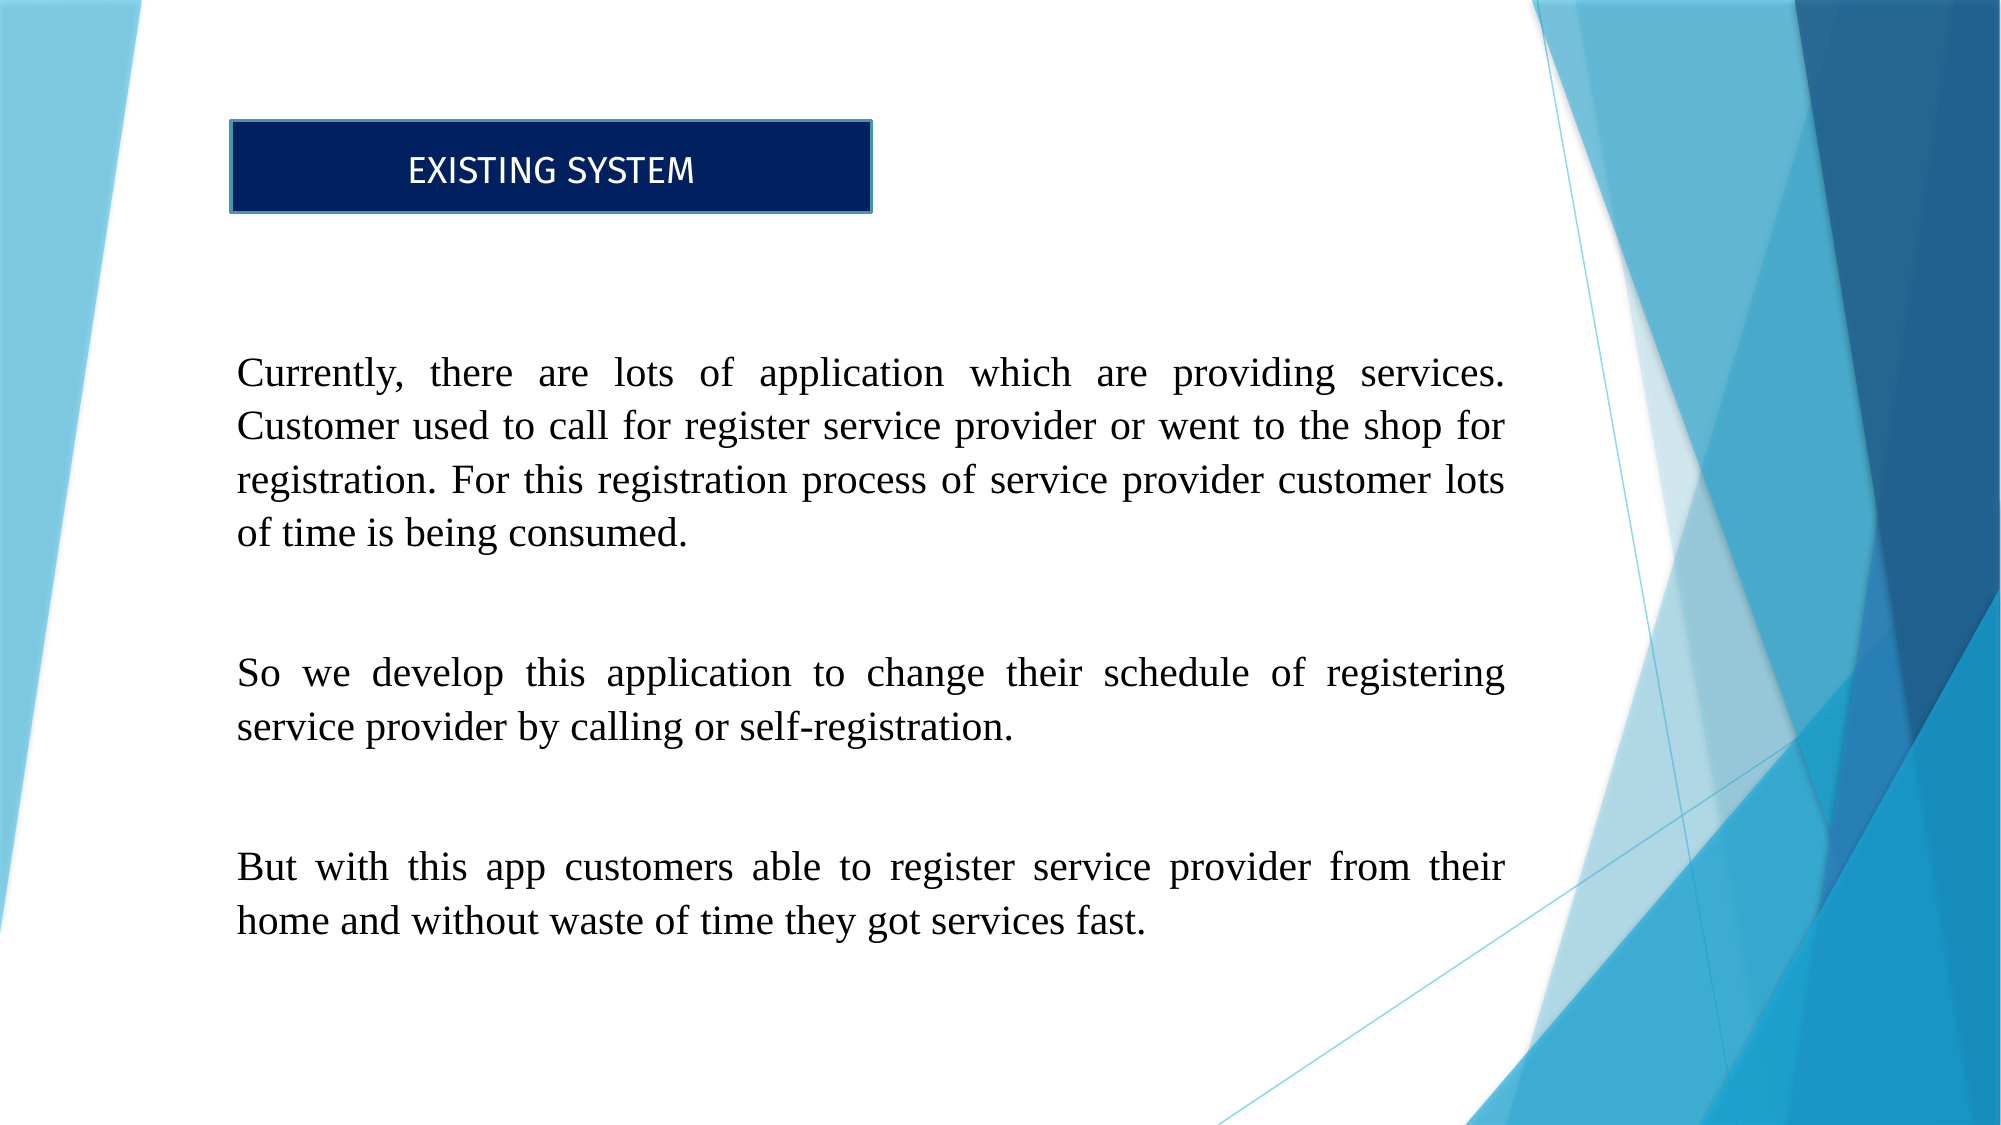

EXISTING SYSTEM

Currently, there are lots of application which are providing services. Customer used to call for register service provider or went to the shop for registration. For this registration process of service provider customer lots of time is being consumed.

So we develop this application to change their schedule of registering service provider by calling or self-registration.

But with this app customers able to register service provider from their home and without waste of time they got services fast.